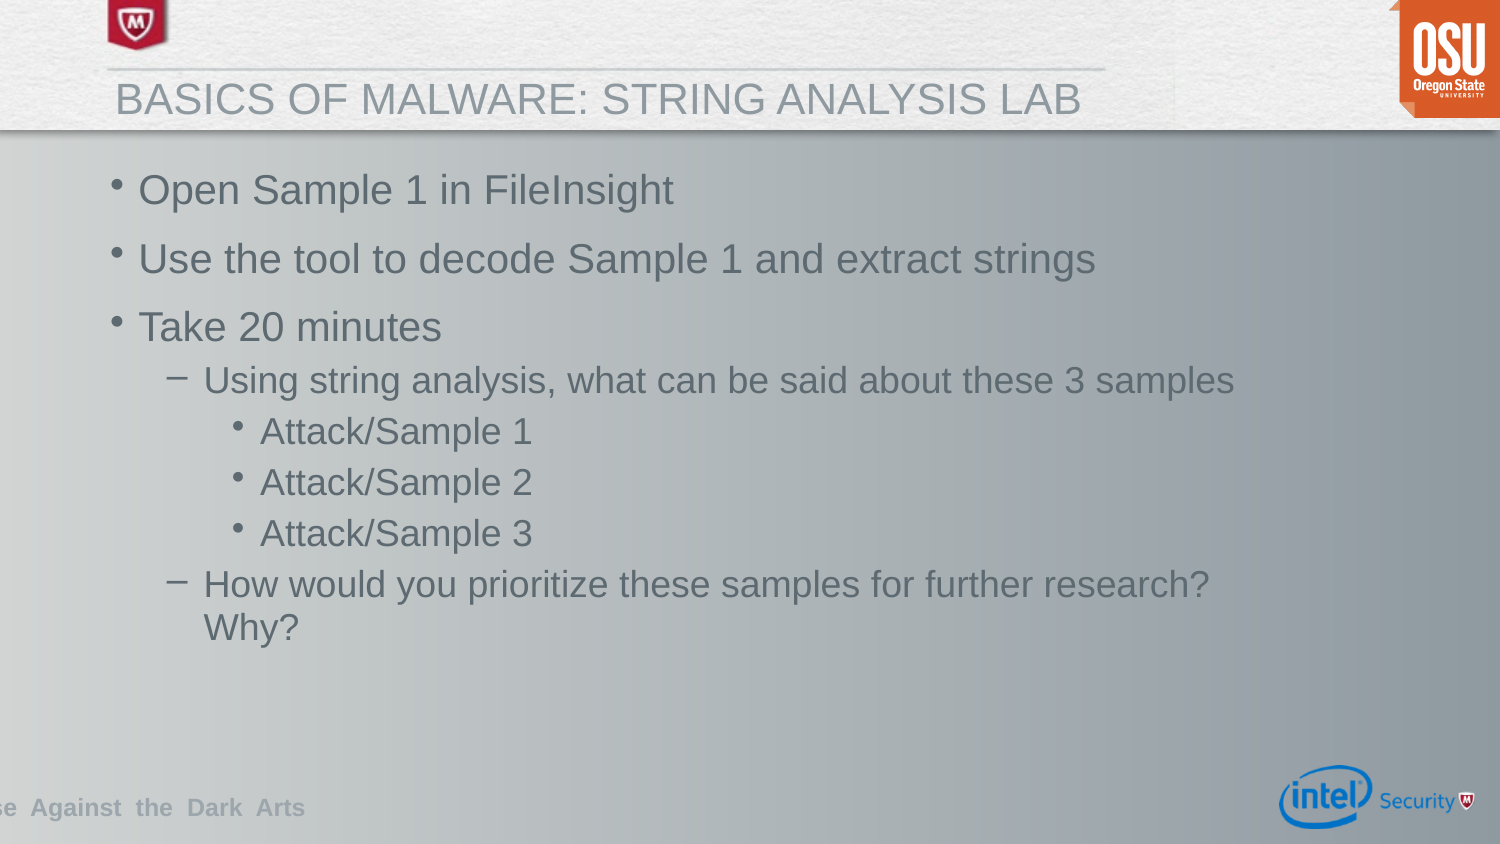

# Basics of malware: string analysis lab
Open Sample 1 in FileInsight
Use the tool to decode Sample 1 and extract strings
Take 20 minutes
Using string analysis, what can be said about these 3 samples
Attack/Sample 1
Attack/Sample 2
Attack/Sample 3
How would you prioritize these samples for further research? Why?